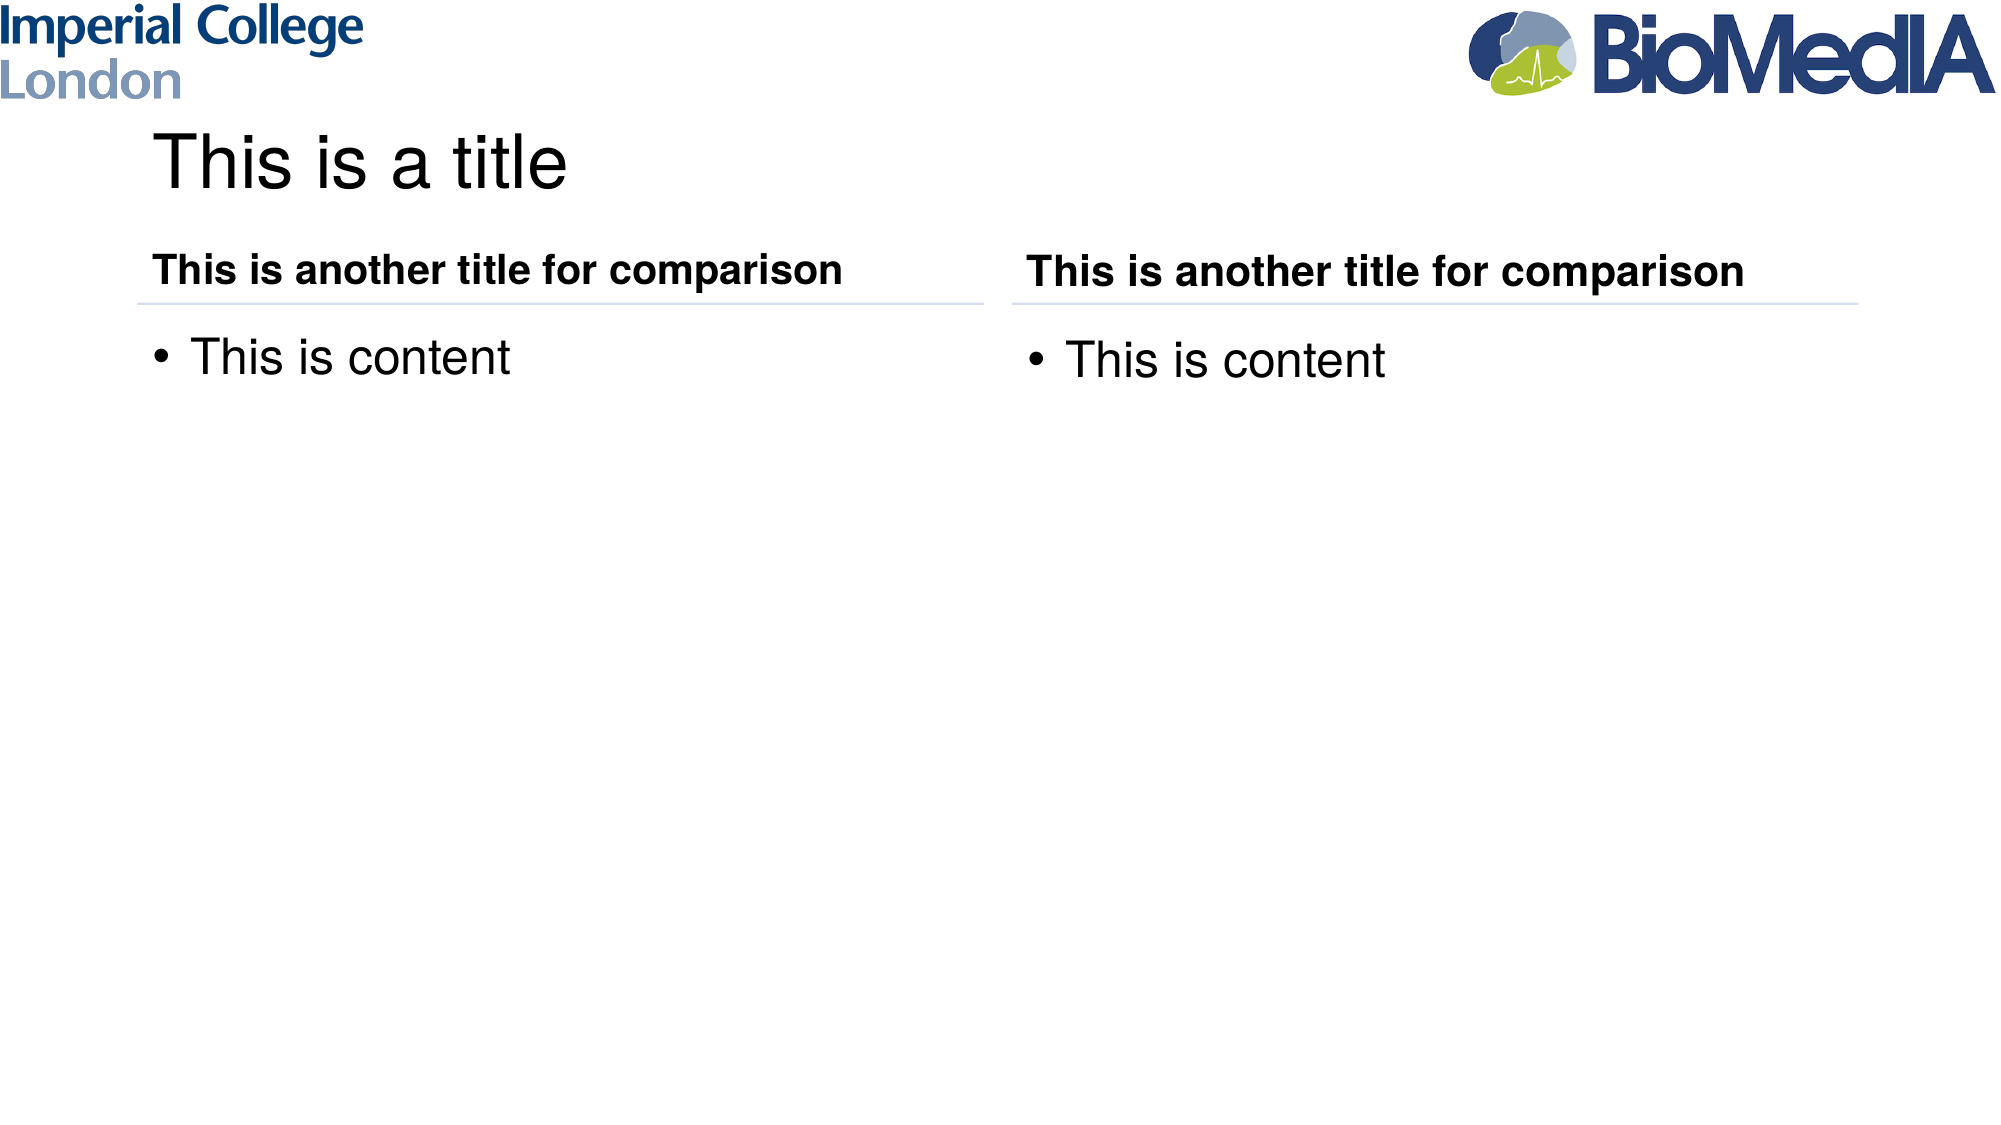

# This is a title
This is another title for comparison
This is another title for comparison
This is content
This is content